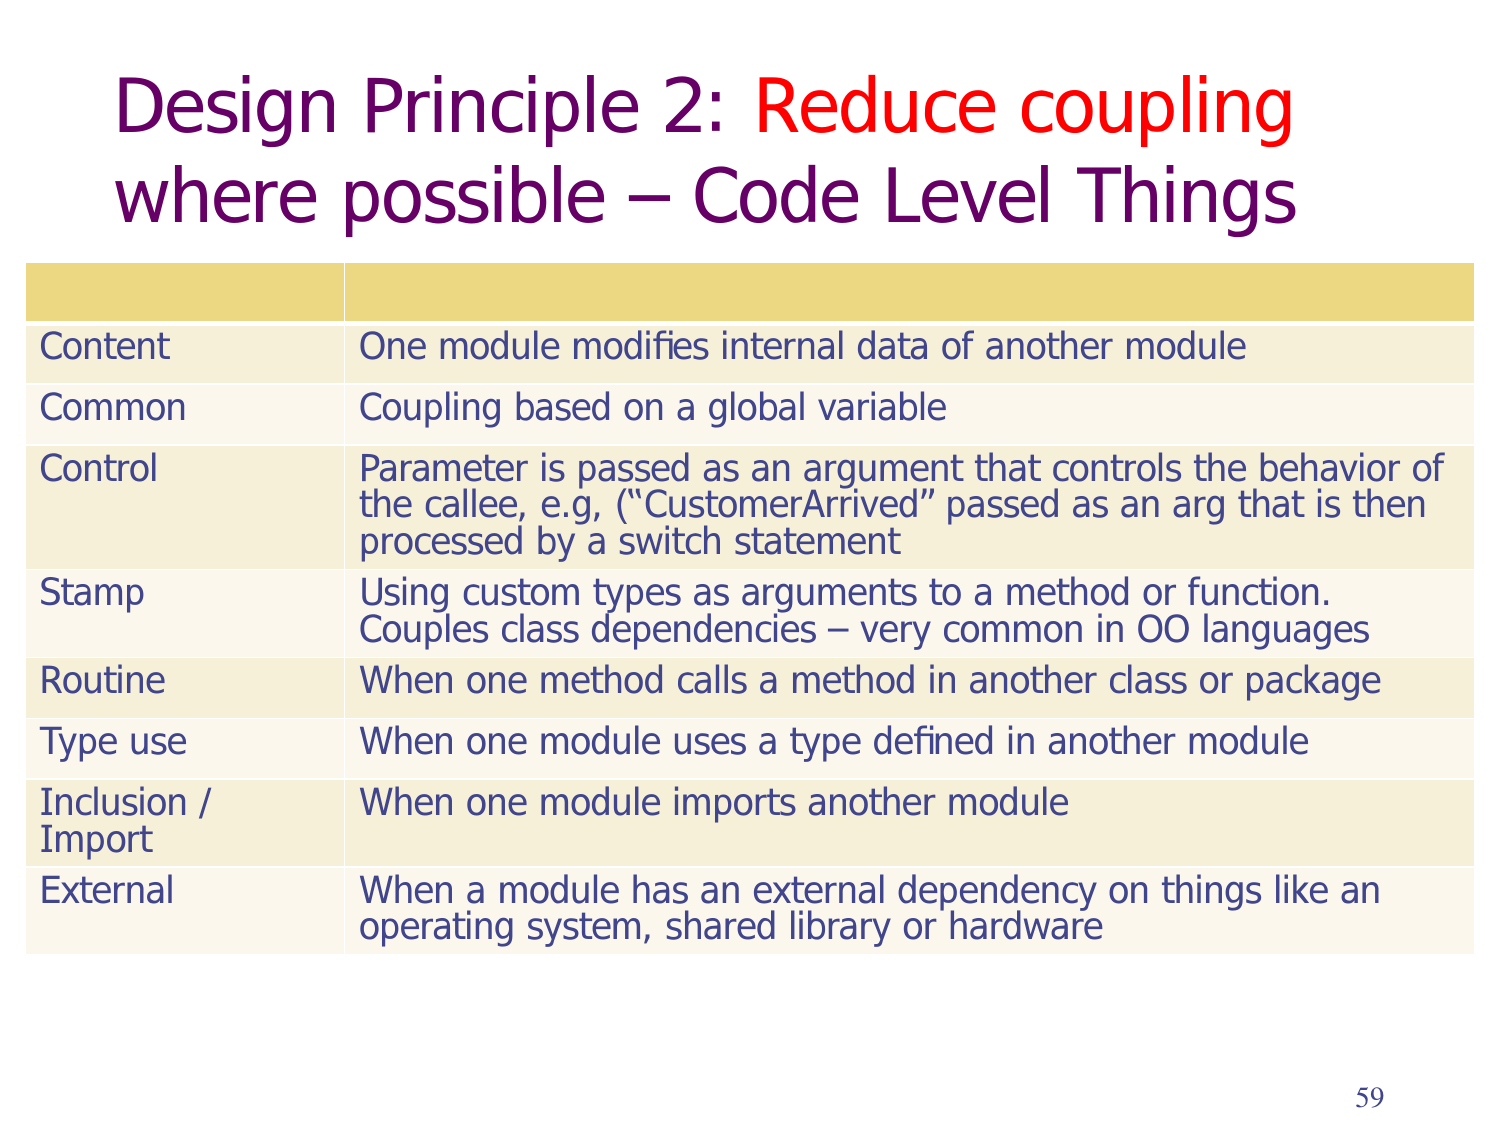

# Design Principle 2: Reduce coupling where possible – Code Level Things
|  |  |
| --- | --- |
| Content | One module modifies internal data of another module |
| Common | Coupling based on a global variable |
| Control | Parameter is passed as an argument that controls the behavior of the callee, e.g, (“CustomerArrived” passed as an arg that is then processed by a switch statement |
| Stamp | Using custom types as arguments to a method or function. Couples class dependencies – very common in OO languages |
| Routine | When one method calls a method in another class or package |
| Type use | When one module uses a type defined in another module |
| Inclusion / Import | When one module imports another module |
| External | When a module has an external dependency on things like an operating system, shared library or hardware |
59